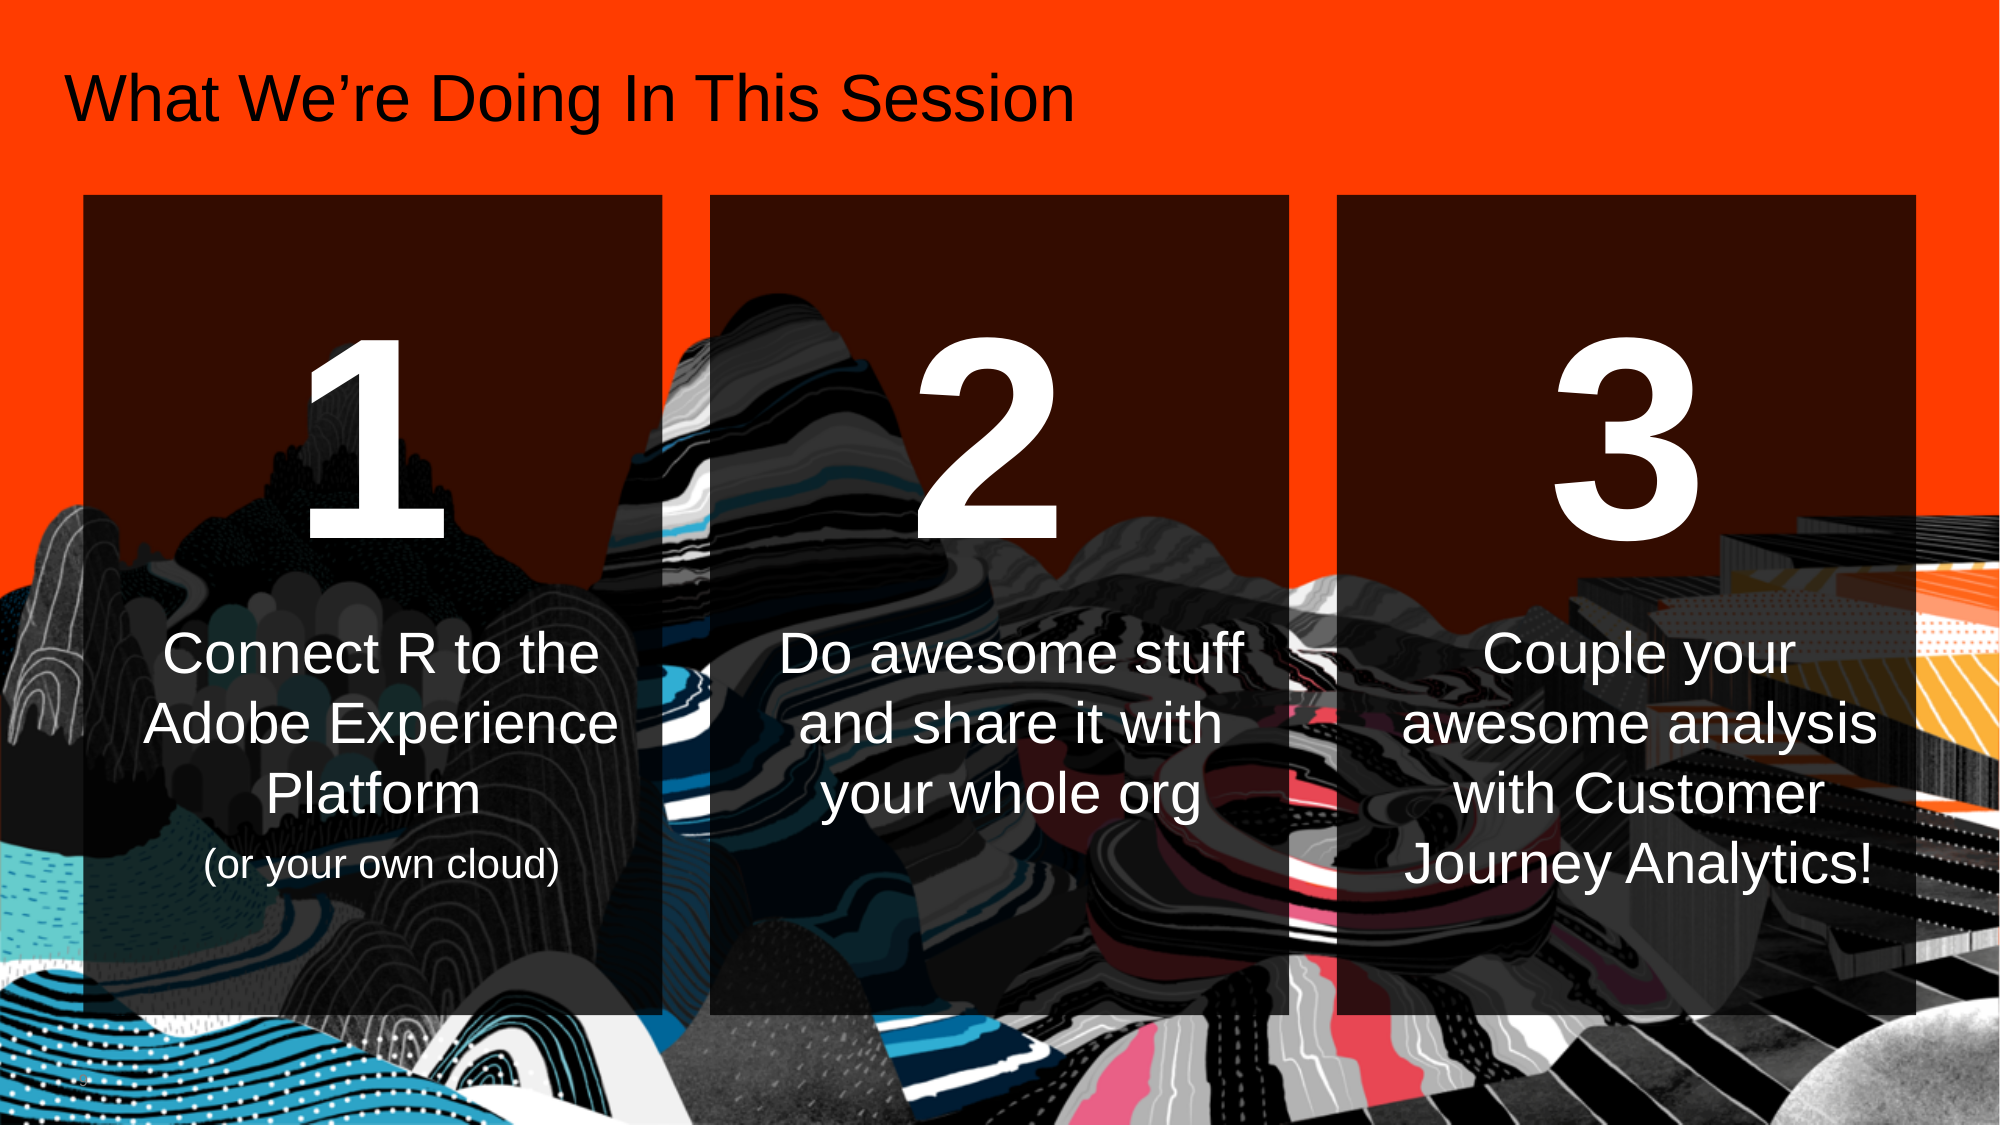

What We’re Doing In This Session

1
2
3
Connect R to the Adobe Experience Platform
(or your own cloud)
Do awesome stuff and share it with your whole org
Couple your awesome analysis with Customer Journey Analytics!
9